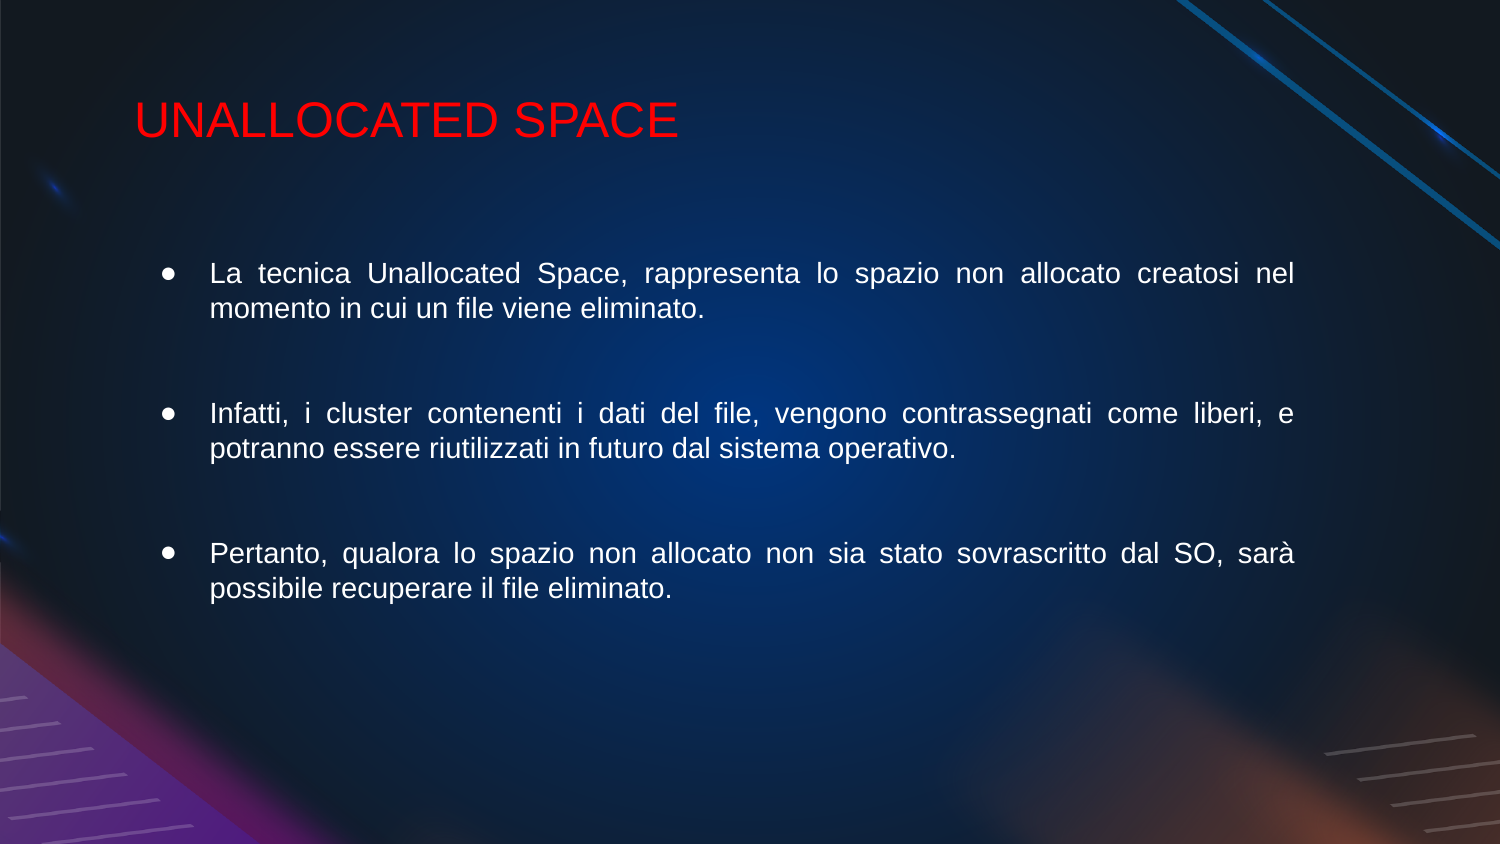

# UNALLOCATED SPACE

La tecnica Unallocated Space, rappresenta lo spazio non allocato creatosi nel momento in cui un file viene eliminato.

Infatti, i cluster contenenti i dati del file, vengono contrassegnati come liberi, e potranno essere riutilizzati in futuro dal sistema operativo.

Pertanto, qualora lo spazio non allocato non sia stato sovrascritto dal SO, sarà possibile recuperare il file eliminato.